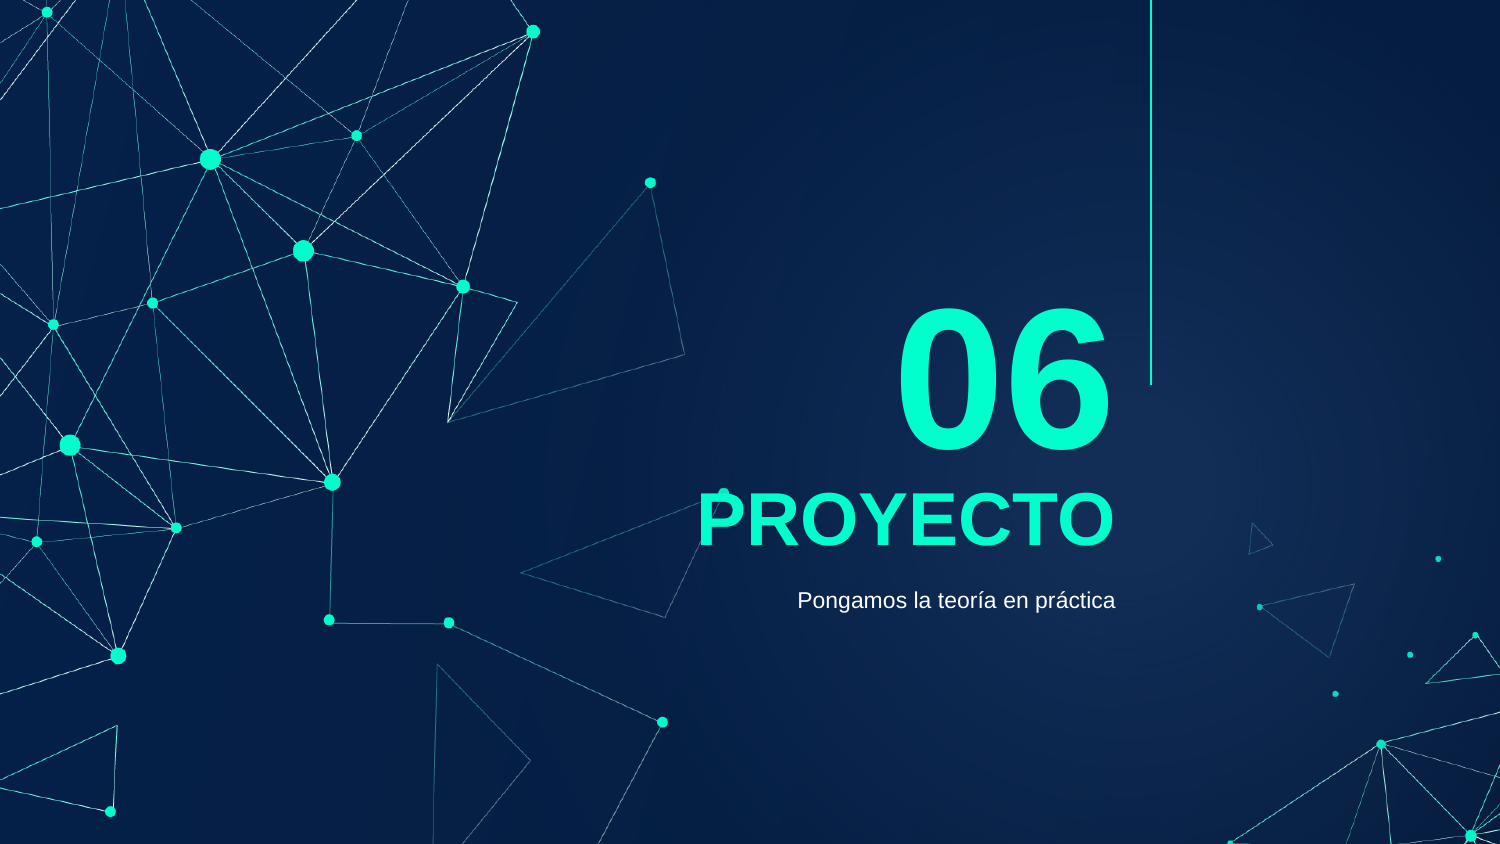

06
# PROYECTO
Pongamos la teoría en práctica